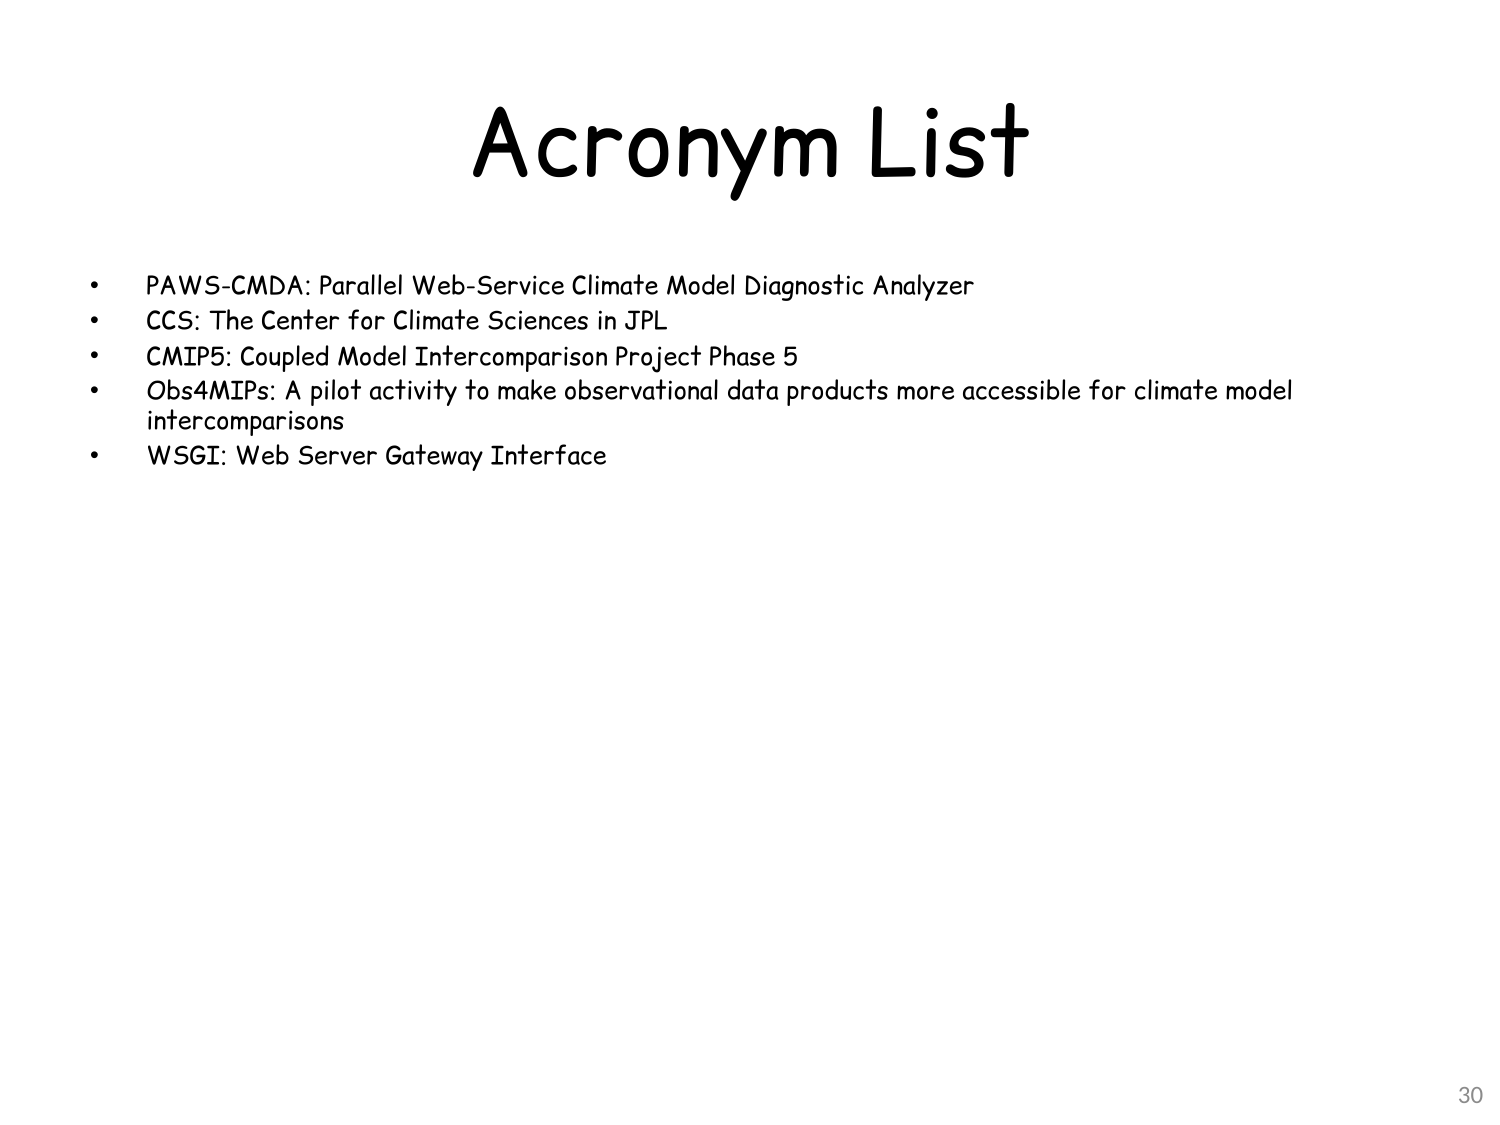

# Acronym List
PAWS-CMDA: Parallel Web-Service Climate Model Diagnostic Analyzer
CCS: The Center for Climate Sciences in JPL
CMIP5: Coupled Model Intercomparison Project Phase 5
Obs4MIPs: A pilot activity to make observational data products more accessible for climate model intercomparisons
WSGI: Web Server Gateway Interface

30